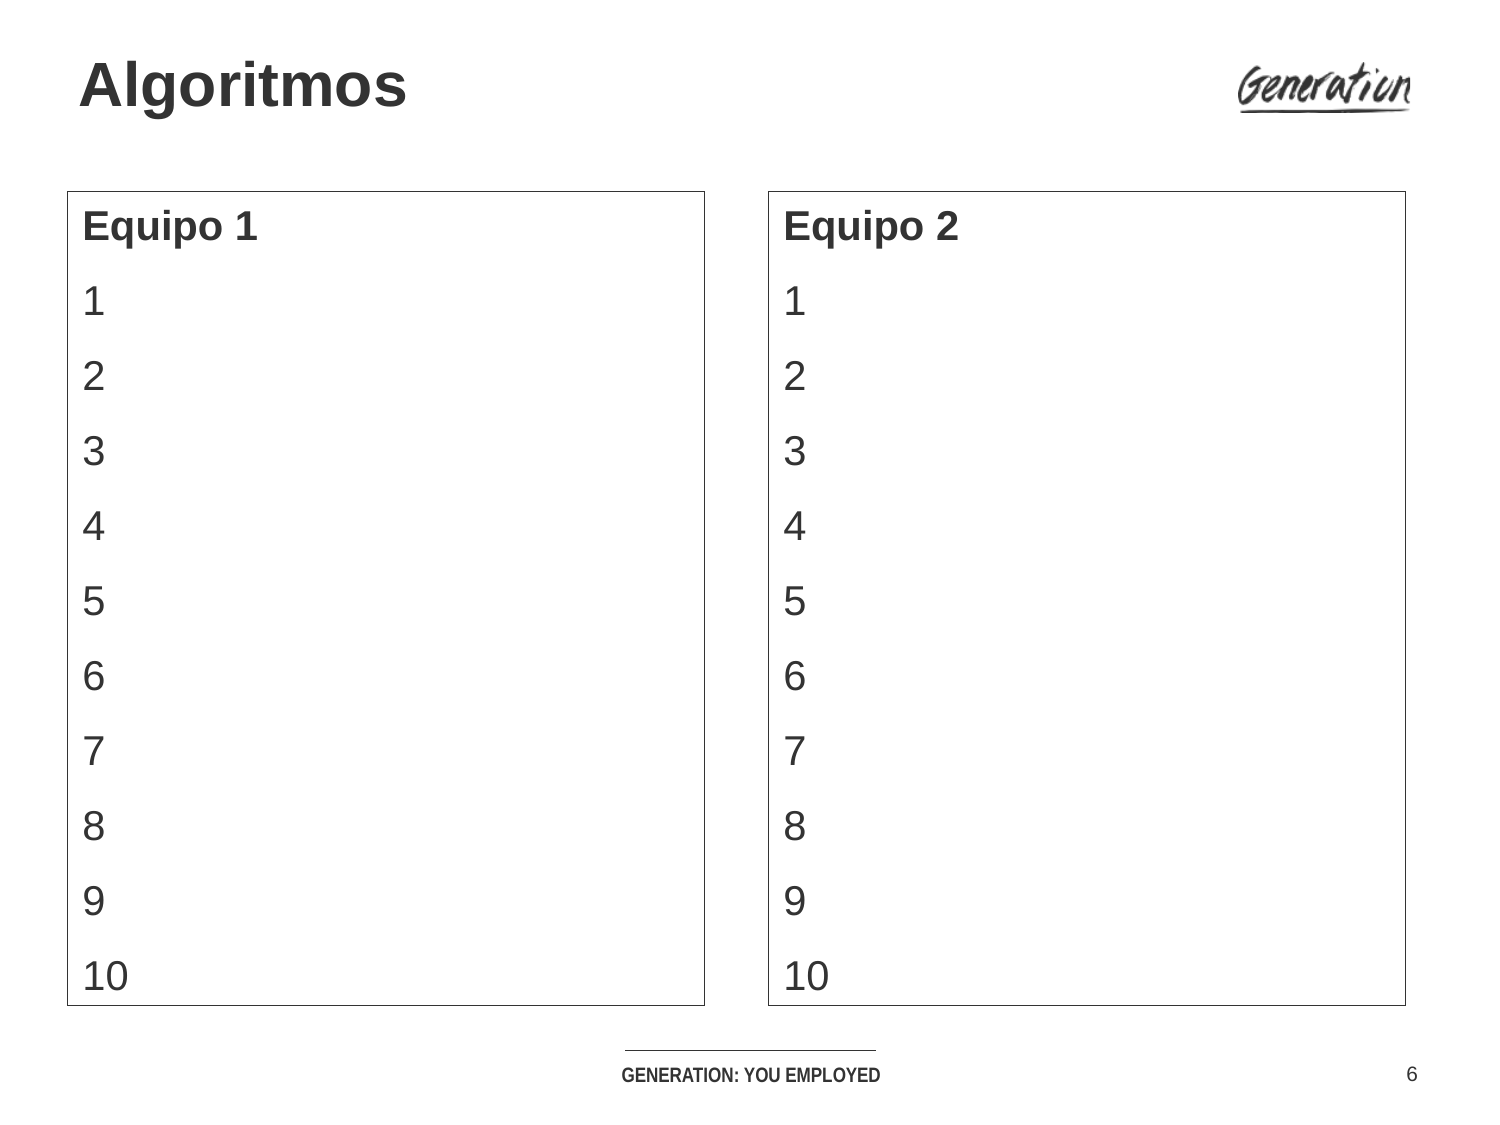

# Algoritmos
Equipo 1
1
2
3
4
5
6
7
8
9
10
Equipo 2
1
2
3
4
5
6
7
8
9
10